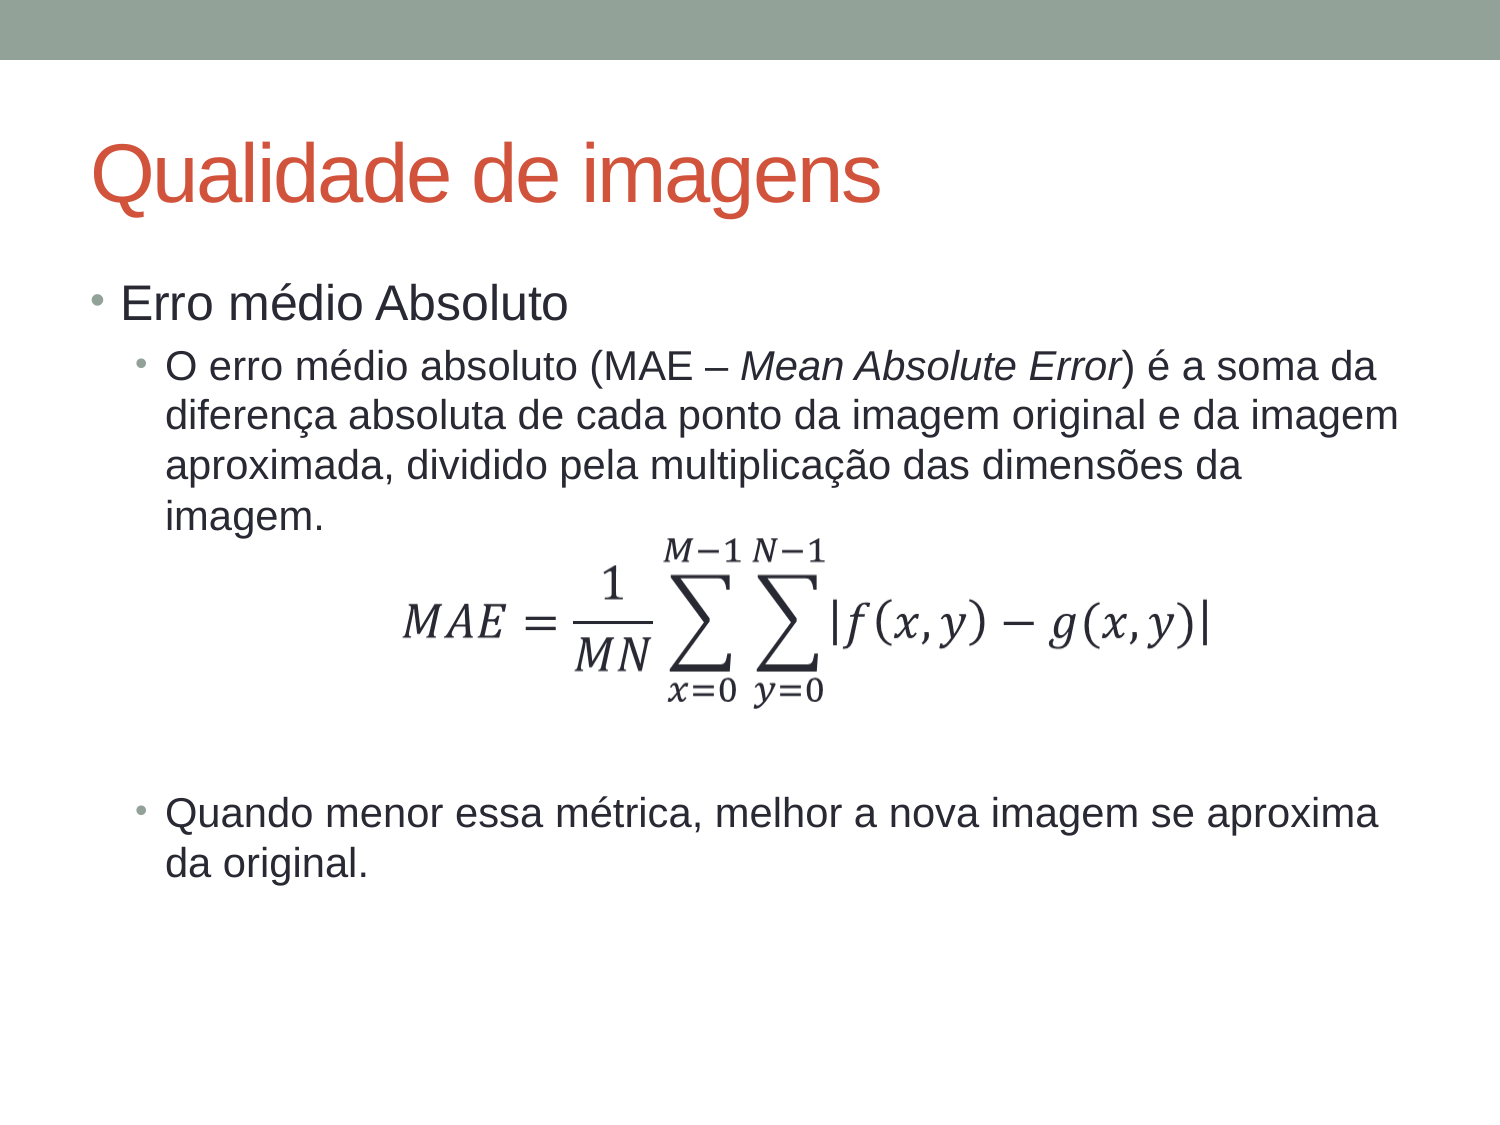

# Qualidade de imagens
Erro médio Absoluto
O erro médio absoluto (MAE – Mean Absolute Error) é a soma da diferença absoluta de cada ponto da imagem original e da imagem aproximada, dividido pela multiplicação das dimensões da imagem.

Quando menor essa métrica, melhor a nova imagem se aproxima da original.